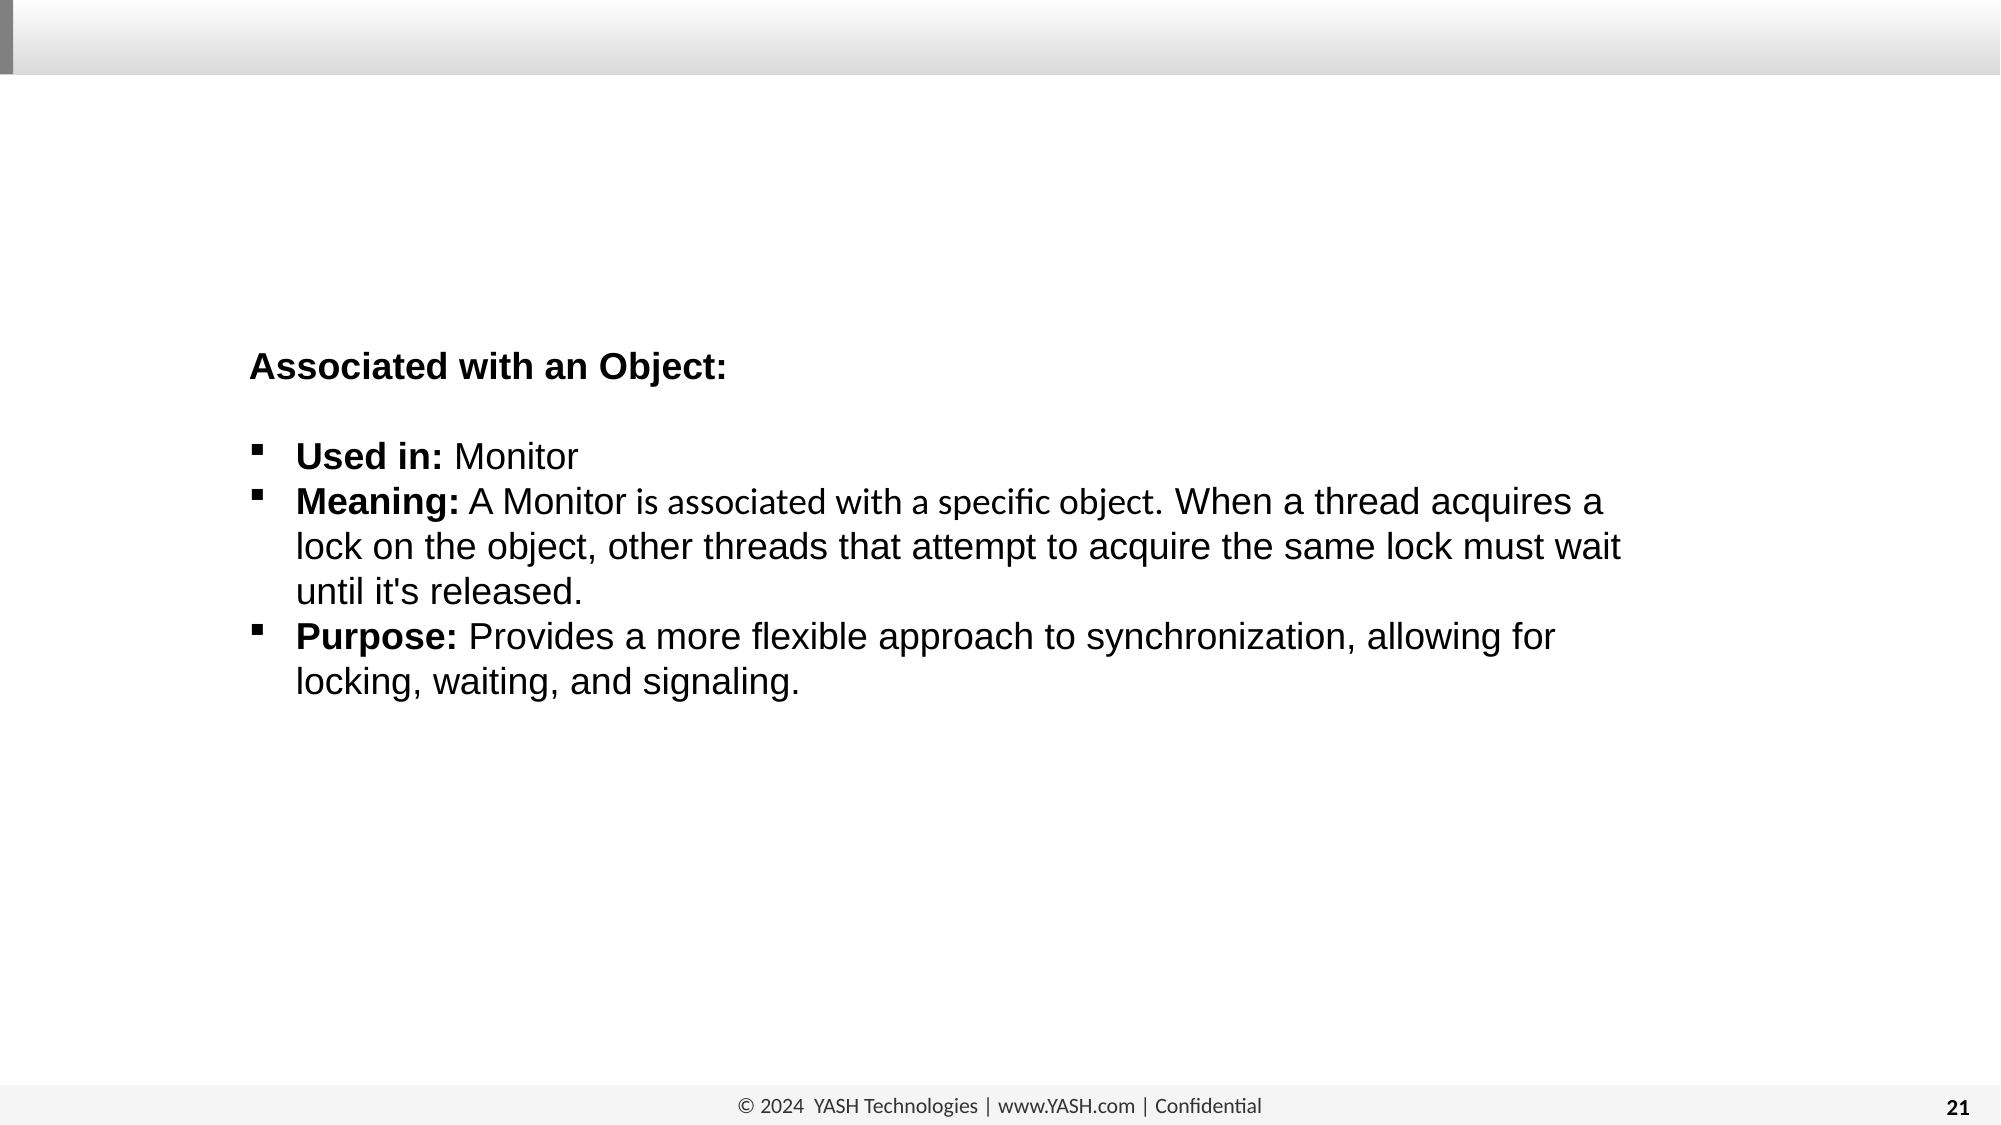

Associated with an Object:

Used in: Monitor
Meaning: A Monitor is associated with a specific object. When a thread acquires a lock on the object, other threads that attempt to acquire the same lock must wait until it's released.
Purpose: Provides a more flexible approach to synchronization, allowing for locking, waiting, and signaling.